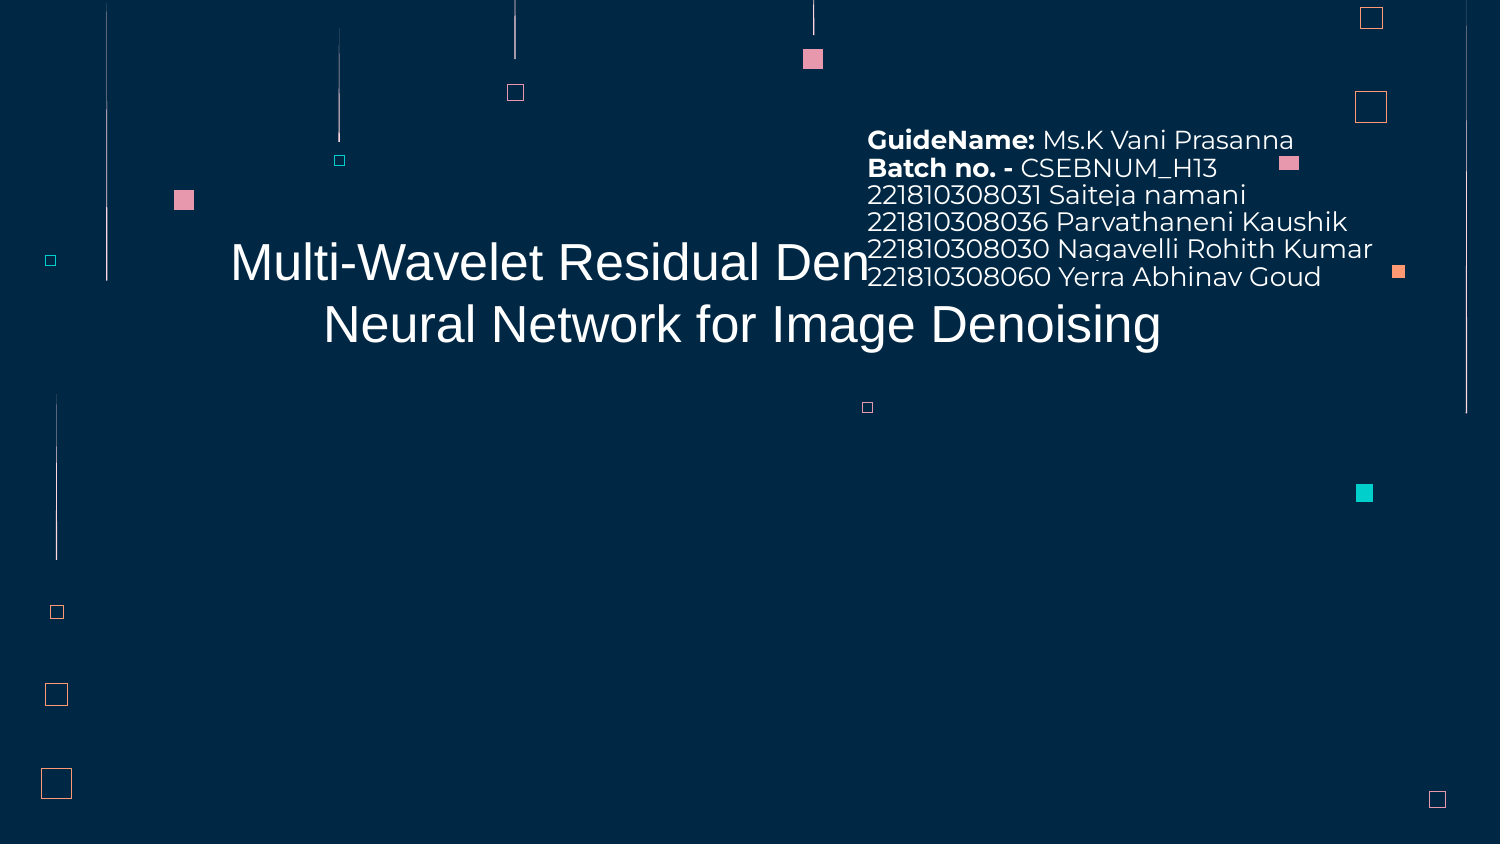

GuideName: Ms.K Vani Prasanna
Batch no. - CSEBNUM_H13
221810308031 Saiteja namani
221810308036 Parvathaneni Kaushik
221810308030 Nagavelli Rohith Kumar
221810308060 Yerra Abhinav Goud
# Multi-Wavelet Residual Dense Convolutional
Neural Network for Image Denoising